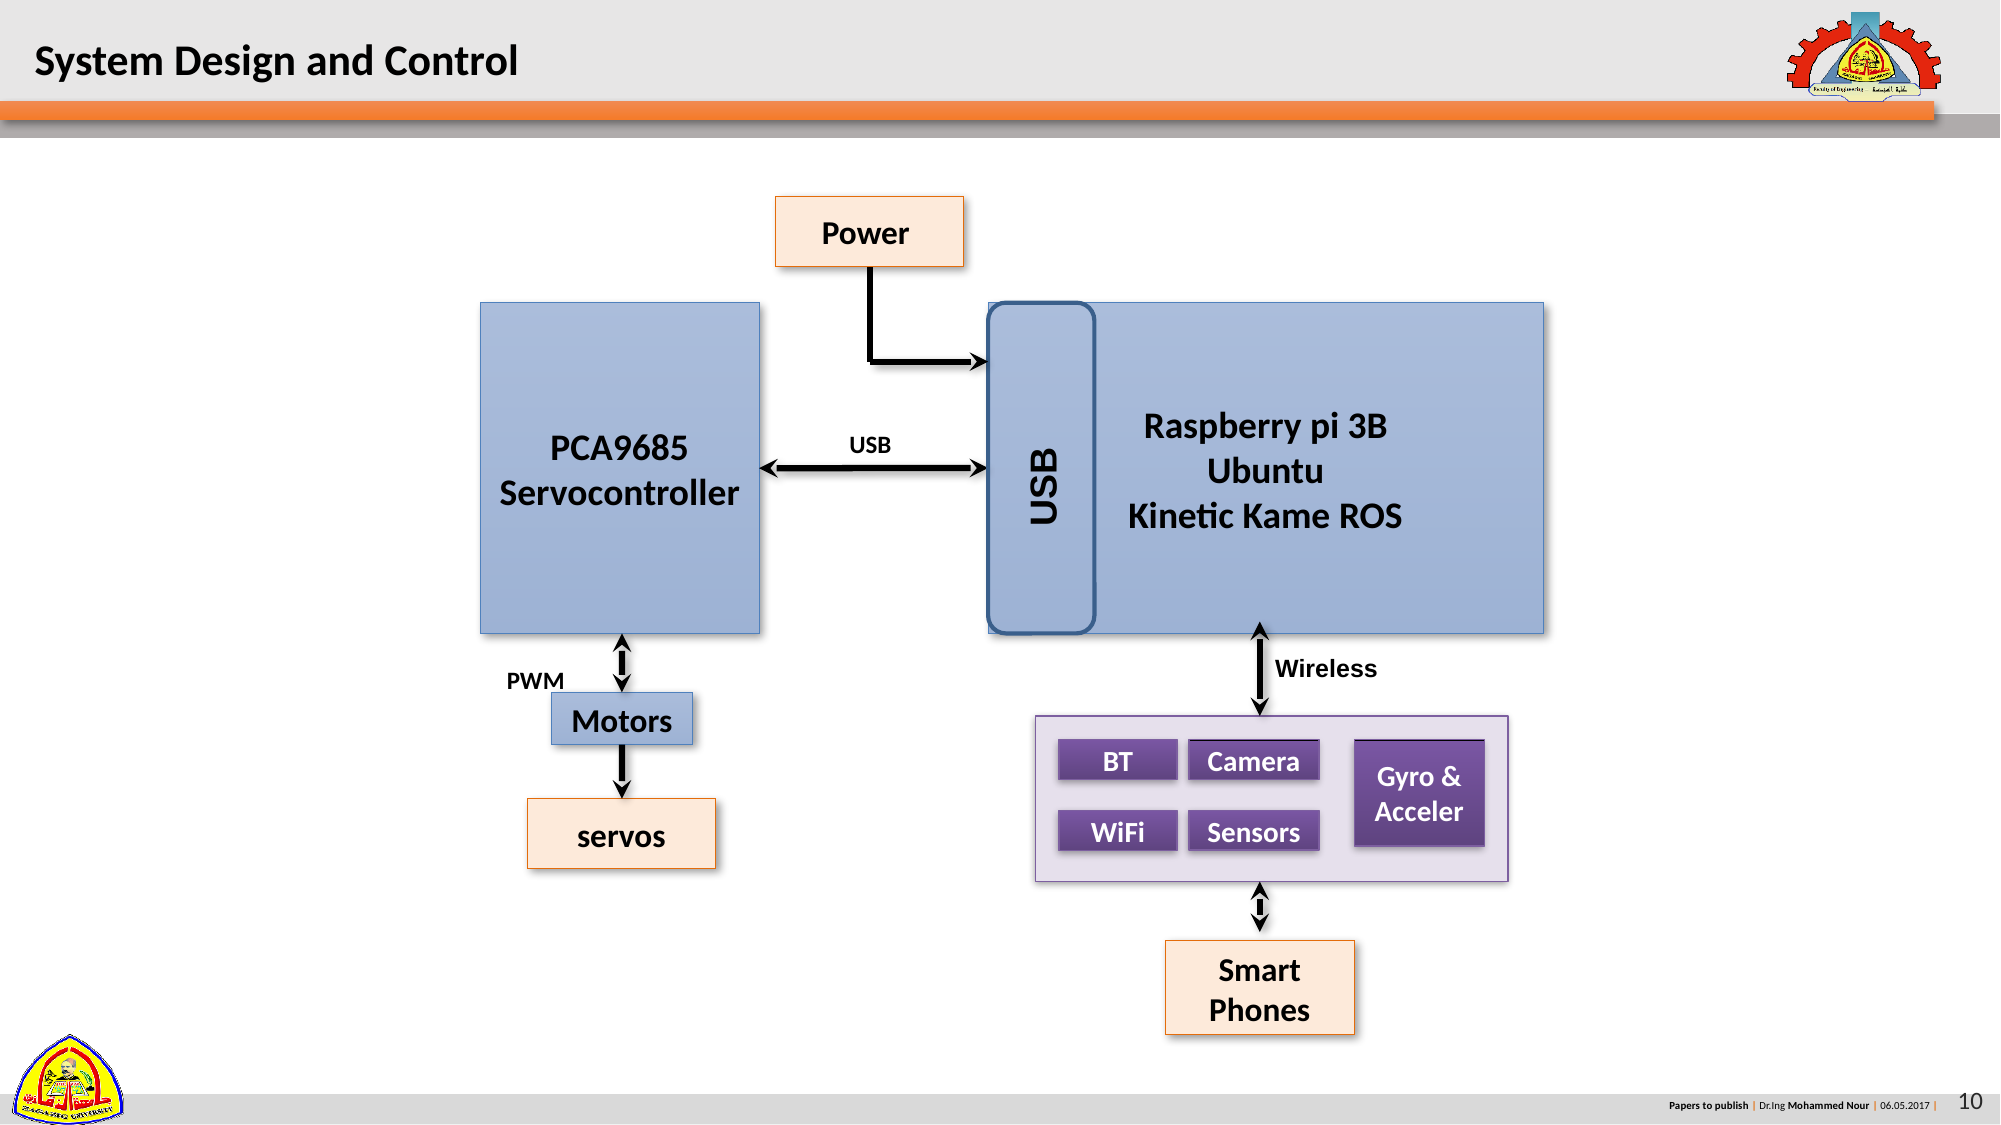

# System Design and Control
Power
PCA9685
Servocontroller
Raspberry pi 3B
Ubuntu
Kinetic Kame ROS

USB
USB
Wireless
PWM
Motors

BT
Camera
Gyro &
Acceler
servos
WiFi
Sensors
Smart
Phones